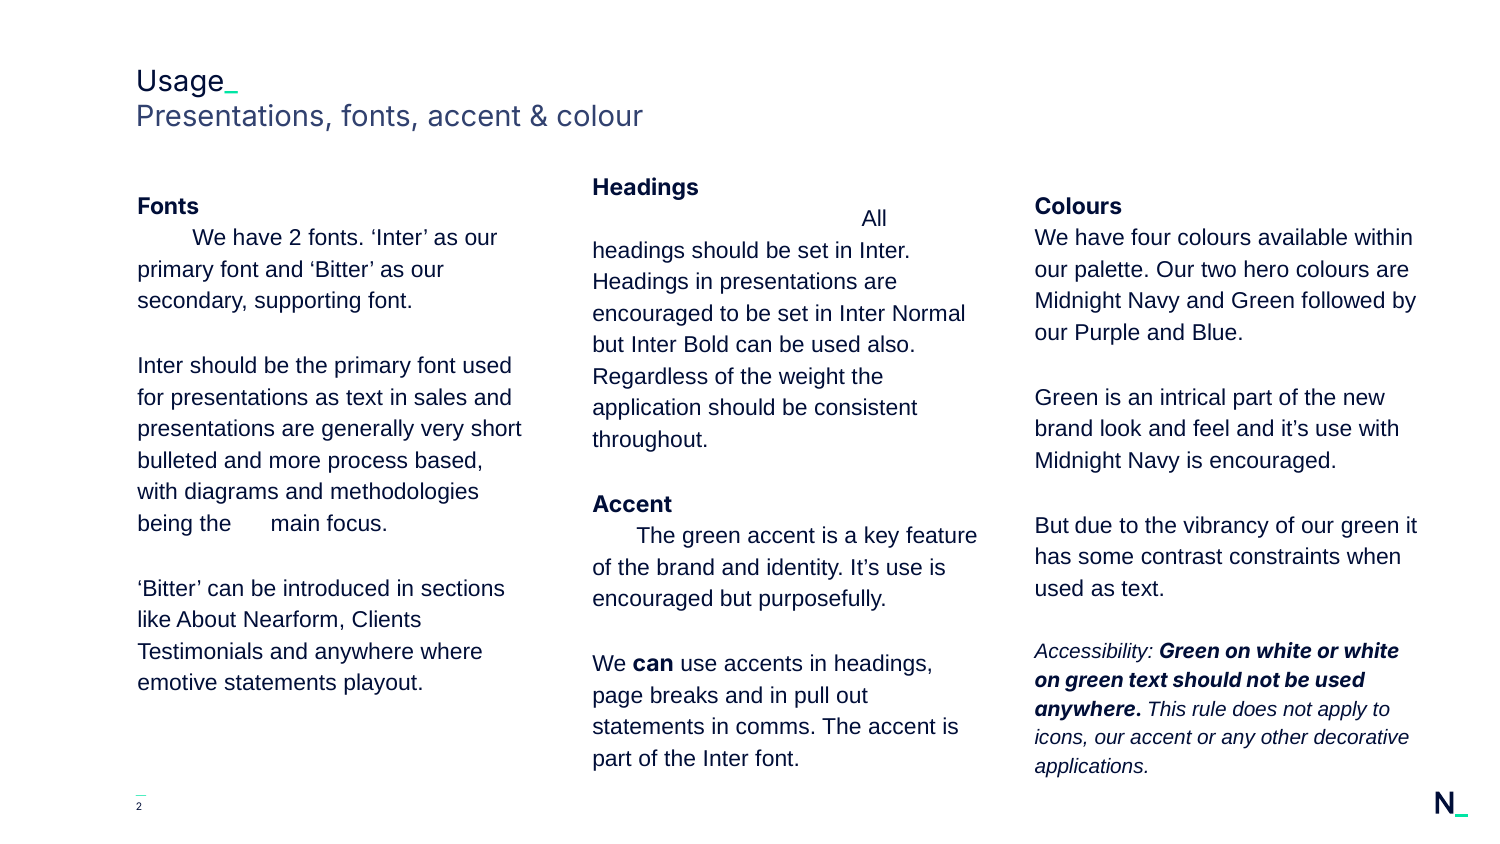

# Usage_
Presentations, fonts, accent & colour
Headings                                                                                                     All headings should be set in Inter. Headings in presentations are encouraged to be set in Inter Normal but Inter Bold can be used also. Regardless of the weight the application should be consistent throughout.
Accent                                                                 The green accent is a key feature of the brand and identity. It’s use is encouraged but purposefully.
We can use accents in headings, page breaks and in pull out statements in comms. The accent is part of the Inter font.

Fonts                                                                      We have 2 fonts. ‘Inter’ as our primary font and ‘Bitter’ as our secondary, supporting font.
Inter should be the primary font used for presentations as text in sales and presentations are generally very short bulleted and more process based, with diagrams and methodologies being the      main focus.
‘Bitter’ can be introduced in sections like About Nearform, Clients Testimonials and anywhere where emotive statements playout.
Colours                                                     We have four colours available within our palette. Our two hero colours are Midnight Navy and Green followed by our Purple and Blue.
Green is an intrical part of the new brand look and feel and it’s use with Midnight Navy is encouraged.
But due to the vibrancy of our green it has some contrast constraints when used as text.
Accessibility: Green on white or white on green text should not be used anywhere. This rule does not apply to icons, our accent or any other decorative applications.

—
2